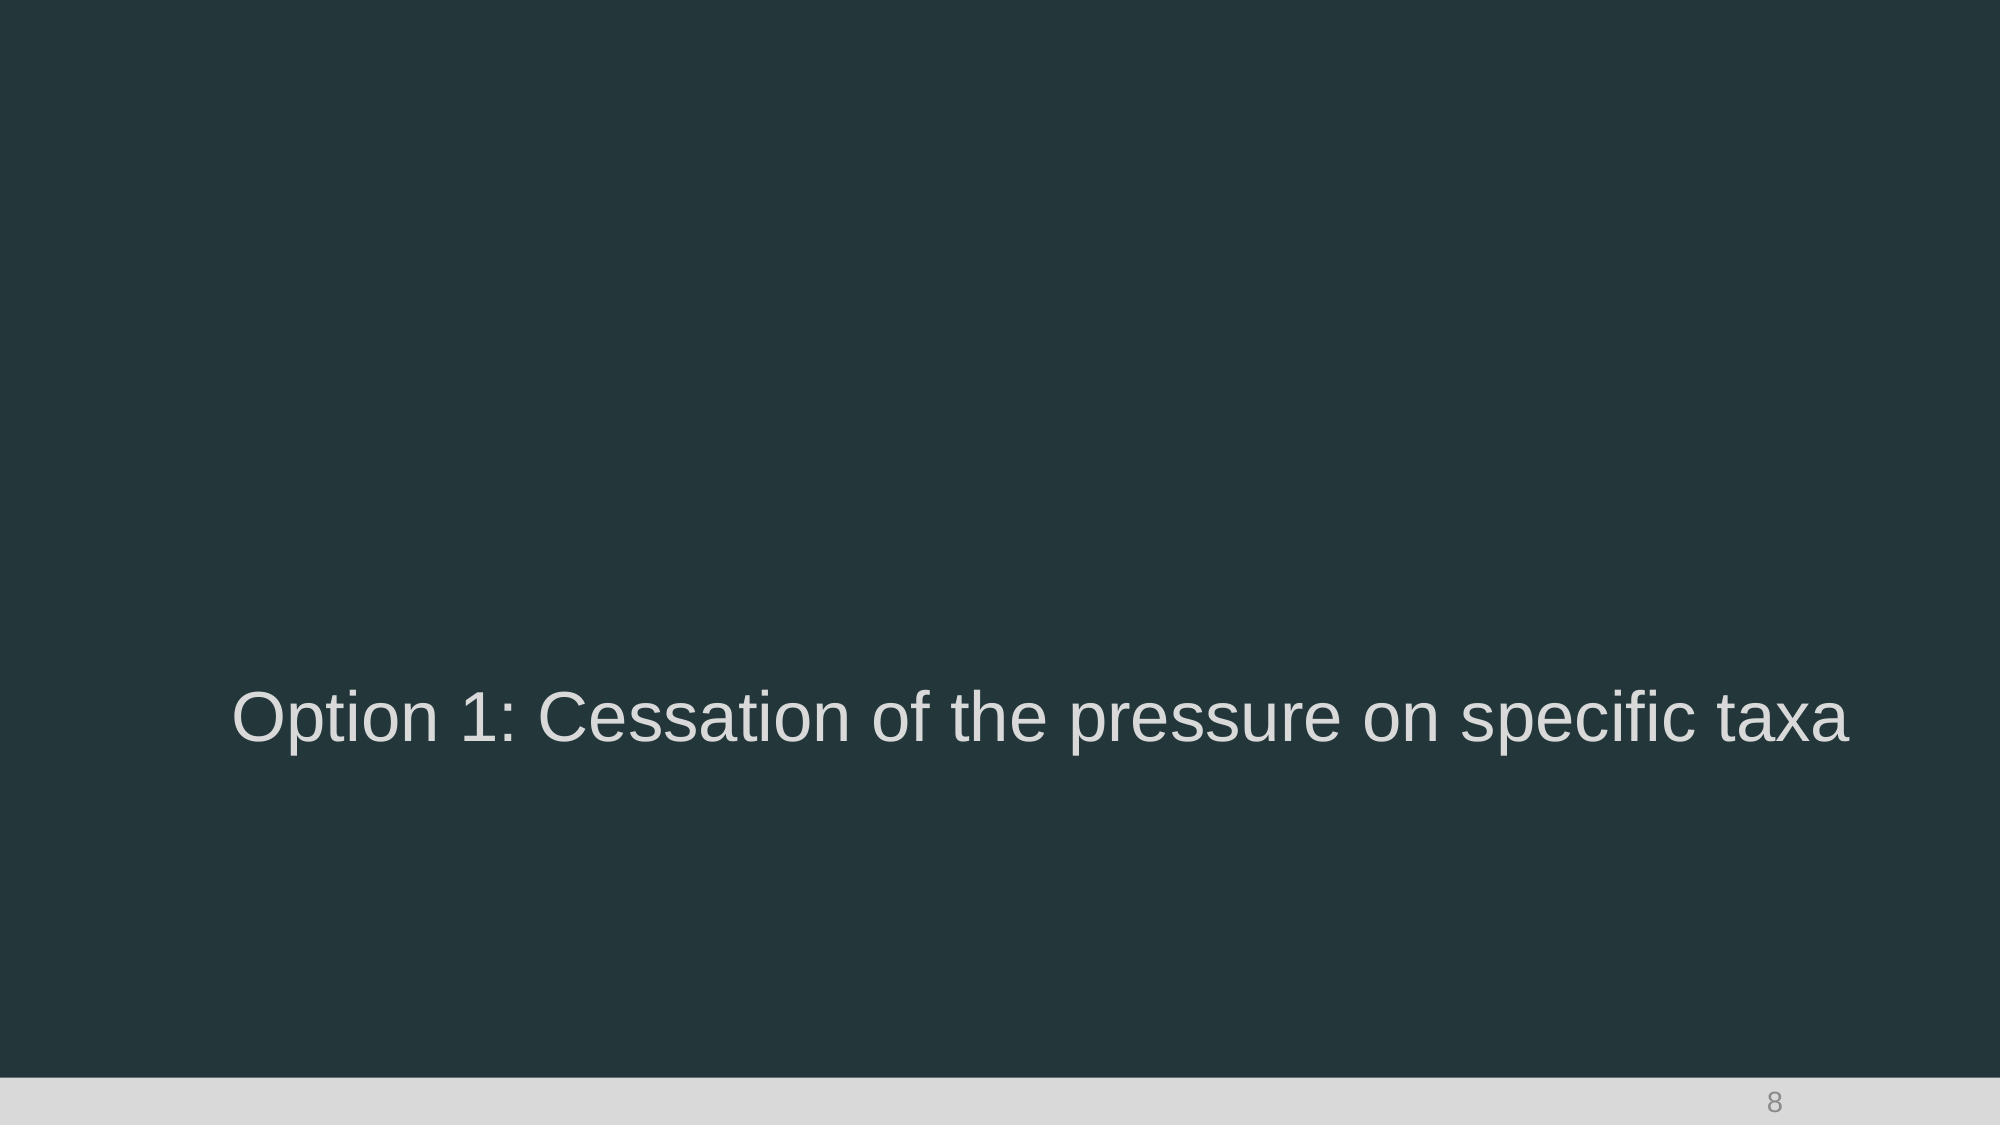

# Option 1: Cessation of the pressure on specific taxa

8